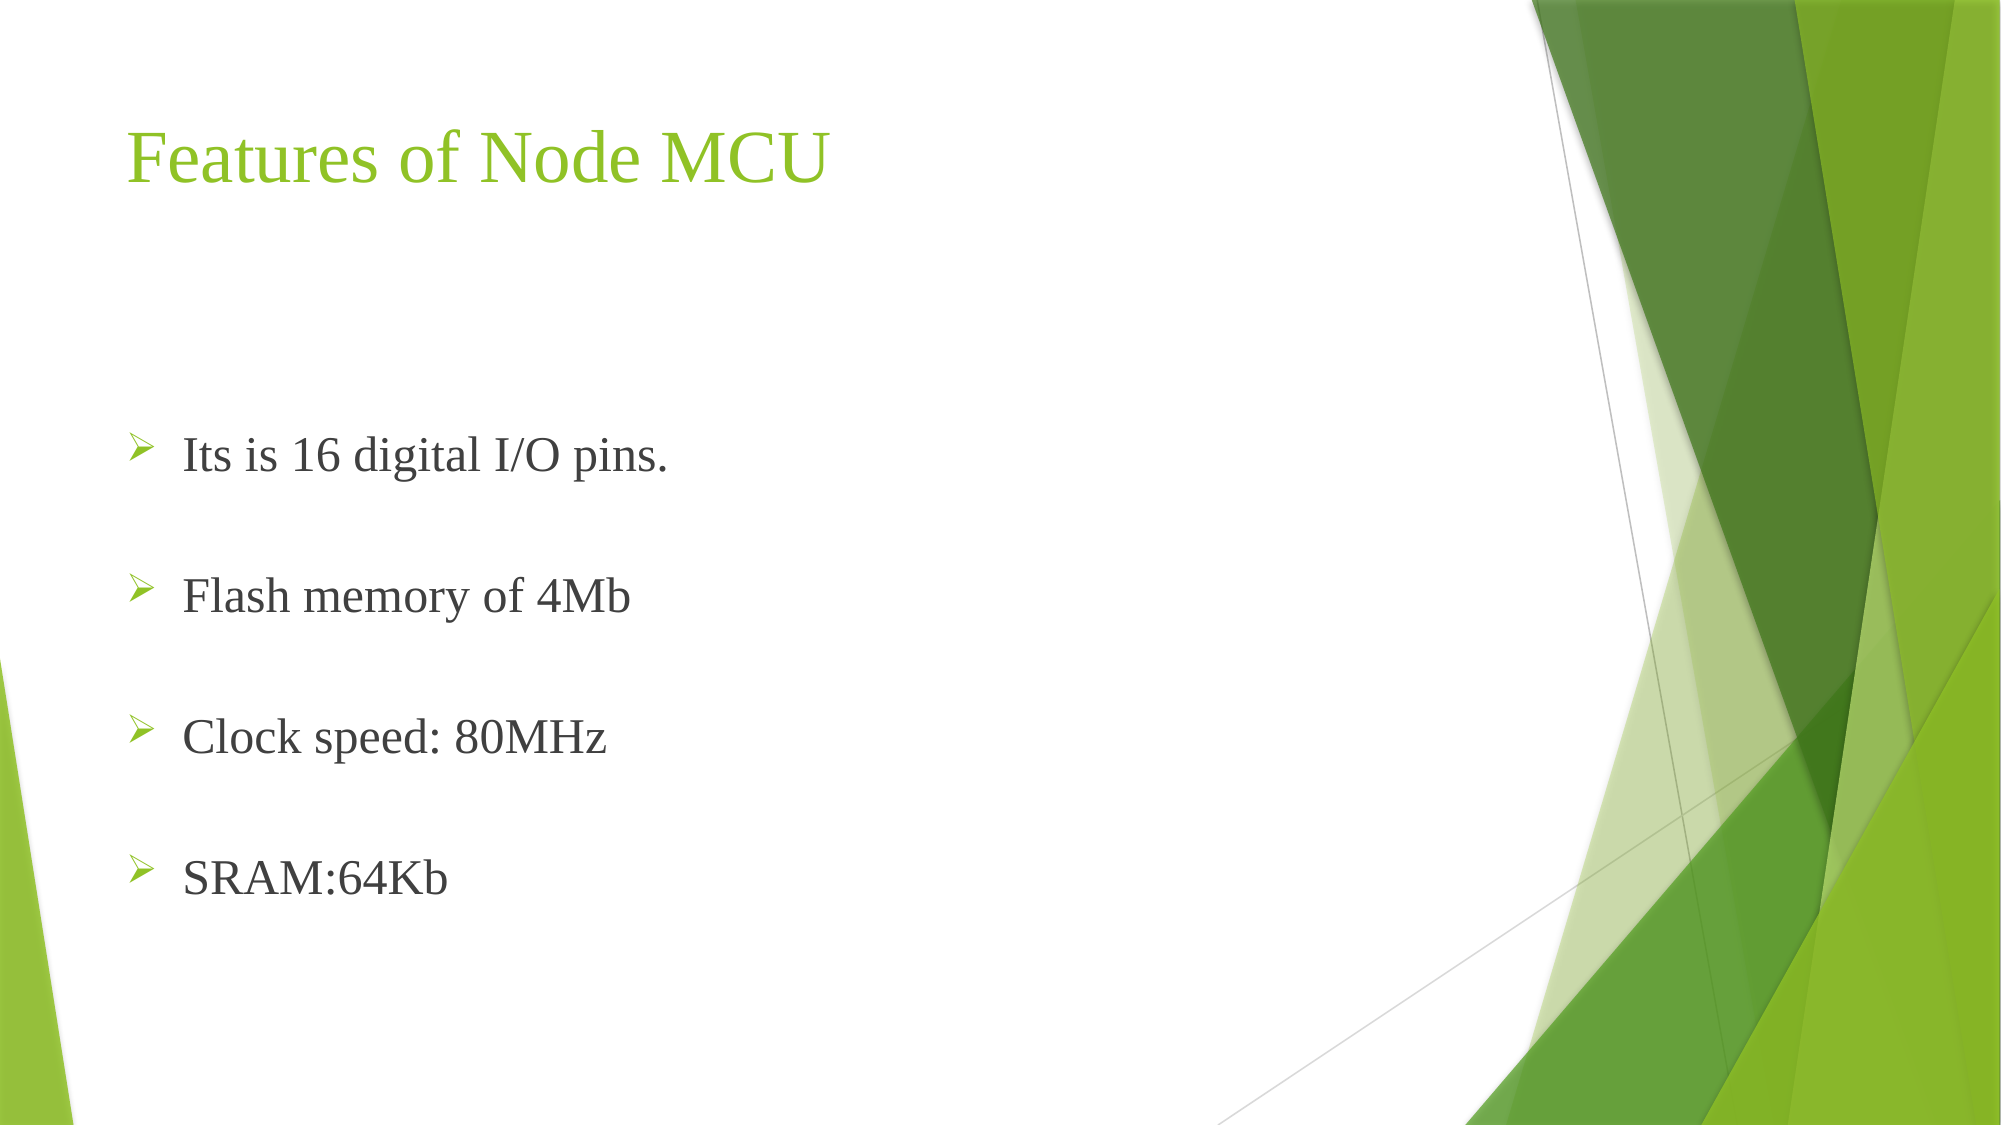

# Features of Node MCU
Its is 16 digital I/O pins.
Flash memory of 4Mb
Clock speed: 80MHz
SRAM:64Kb